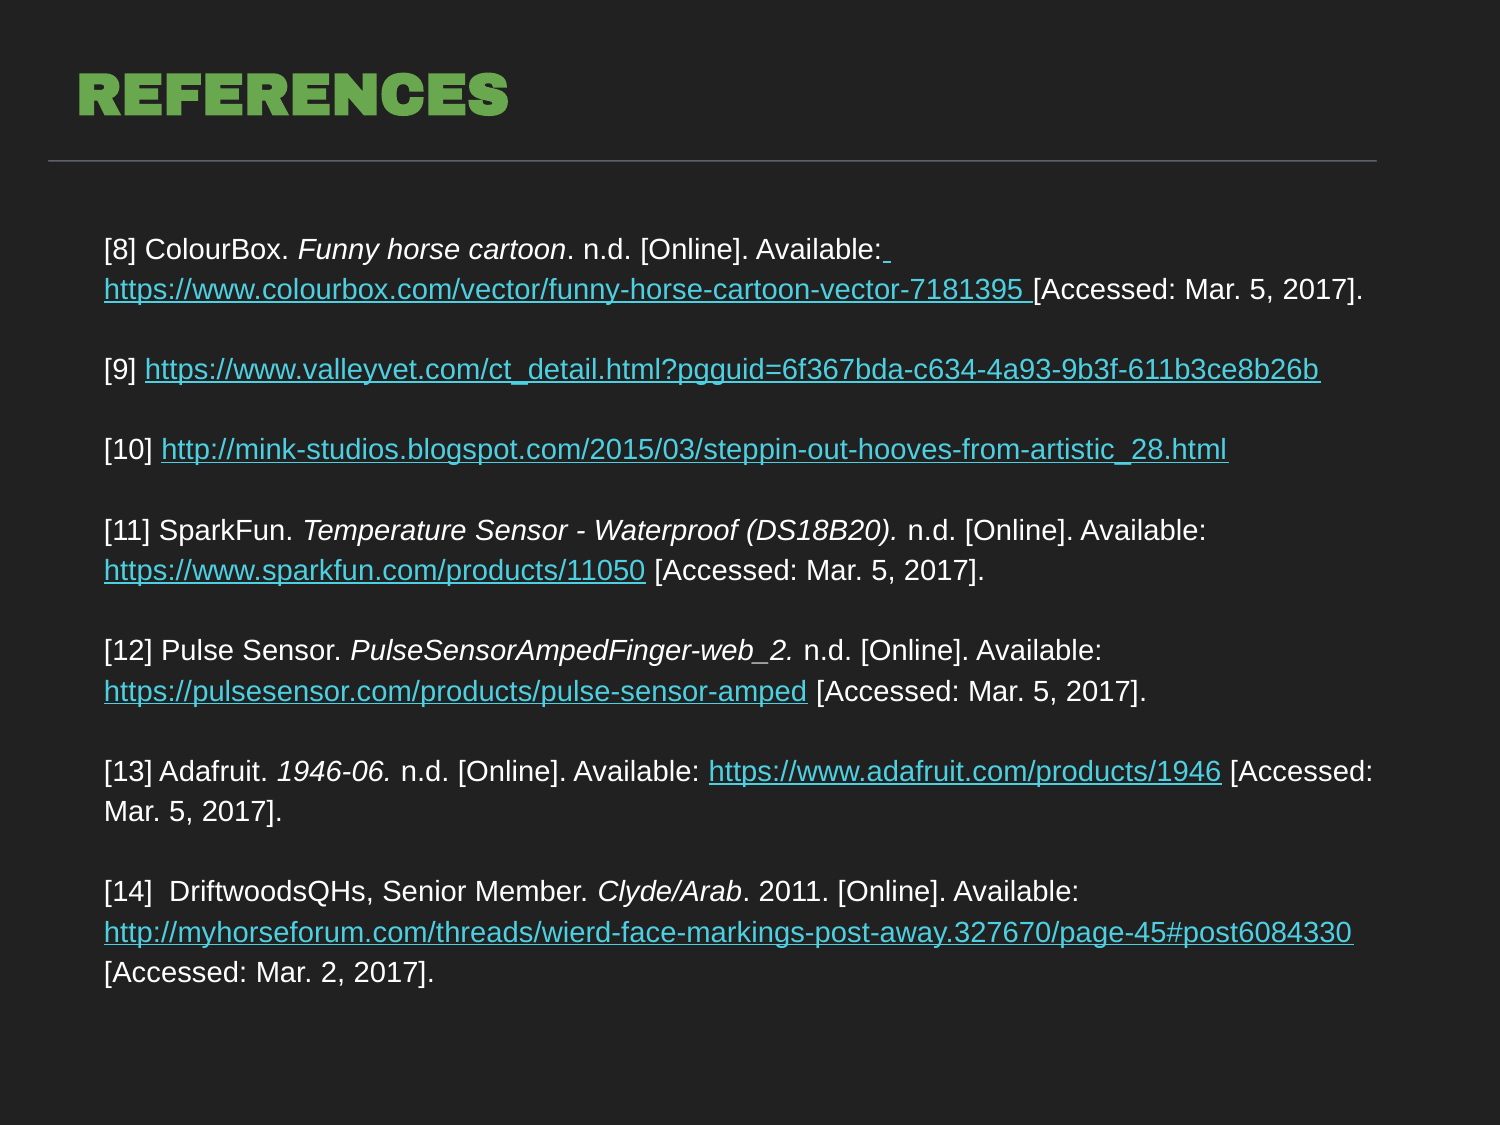

REFERENCES

[8] ColourBox. Funny horse cartoon. n.d. [Online]. Available: https://www.colourbox.com/vector/funny-horse-cartoon-vector-7181395 [Accessed: Mar. 5, 2017].

[9] https://www.valleyvet.com/ct_detail.html?pgguid=6f367bda-c634-4a93-9b3f-611b3ce8b26b

[10] http://mink-studios.blogspot.com/2015/03/steppin-out-hooves-from-artistic_28.html

[11] SparkFun. Temperature Sensor - Waterproof (DS18B20). n.d. [Online]. Available: https://www.sparkfun.com/products/11050 [Accessed: Mar. 5, 2017].
[12] Pulse Sensor. PulseSensorAmpedFinger-web_2. n.d. [Online]. Available: https://pulsesensor.com/products/pulse-sensor-amped [Accessed: Mar. 5, 2017].

[13] Adafruit. 1946-06. n.d. [Online]. Available: https://www.adafruit.com/products/1946 [Accessed: Mar. 5, 2017].

[14]  DriftwoodsQHs, Senior Member. Clyde/Arab. 2011. [Online]. Available: http://myhorseforum.com/threads/wierd-face-markings-post-away.327670/page-45#post6084330 [Accessed: Mar. 2, 2017].